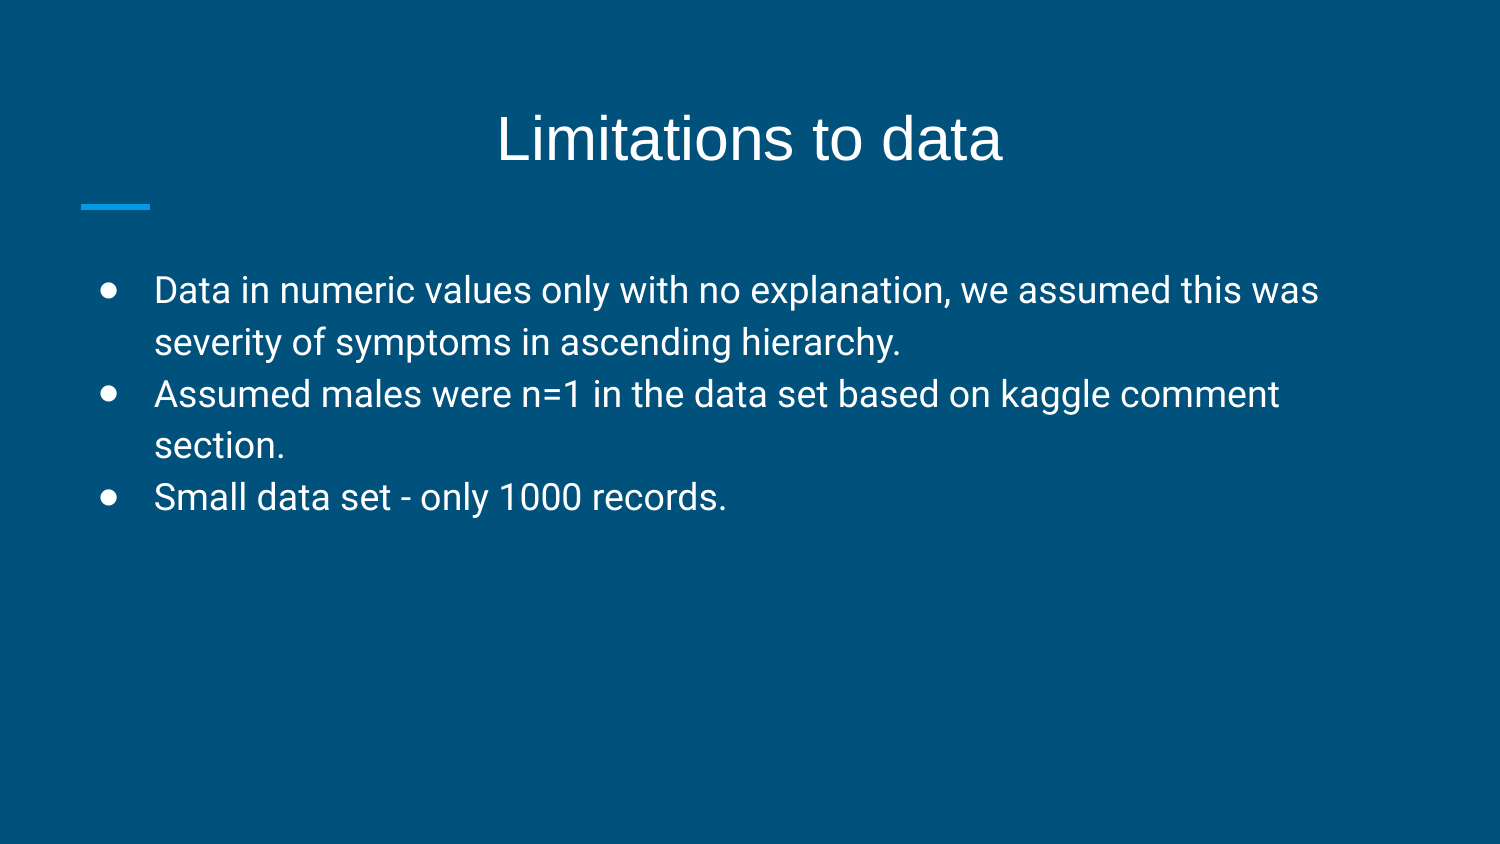

# Limitations to data
Data in numeric values only with no explanation, we assumed this was severity of symptoms in ascending hierarchy.
Assumed males were n=1 in the data set based on kaggle comment section.
Small data set - only 1000 records.